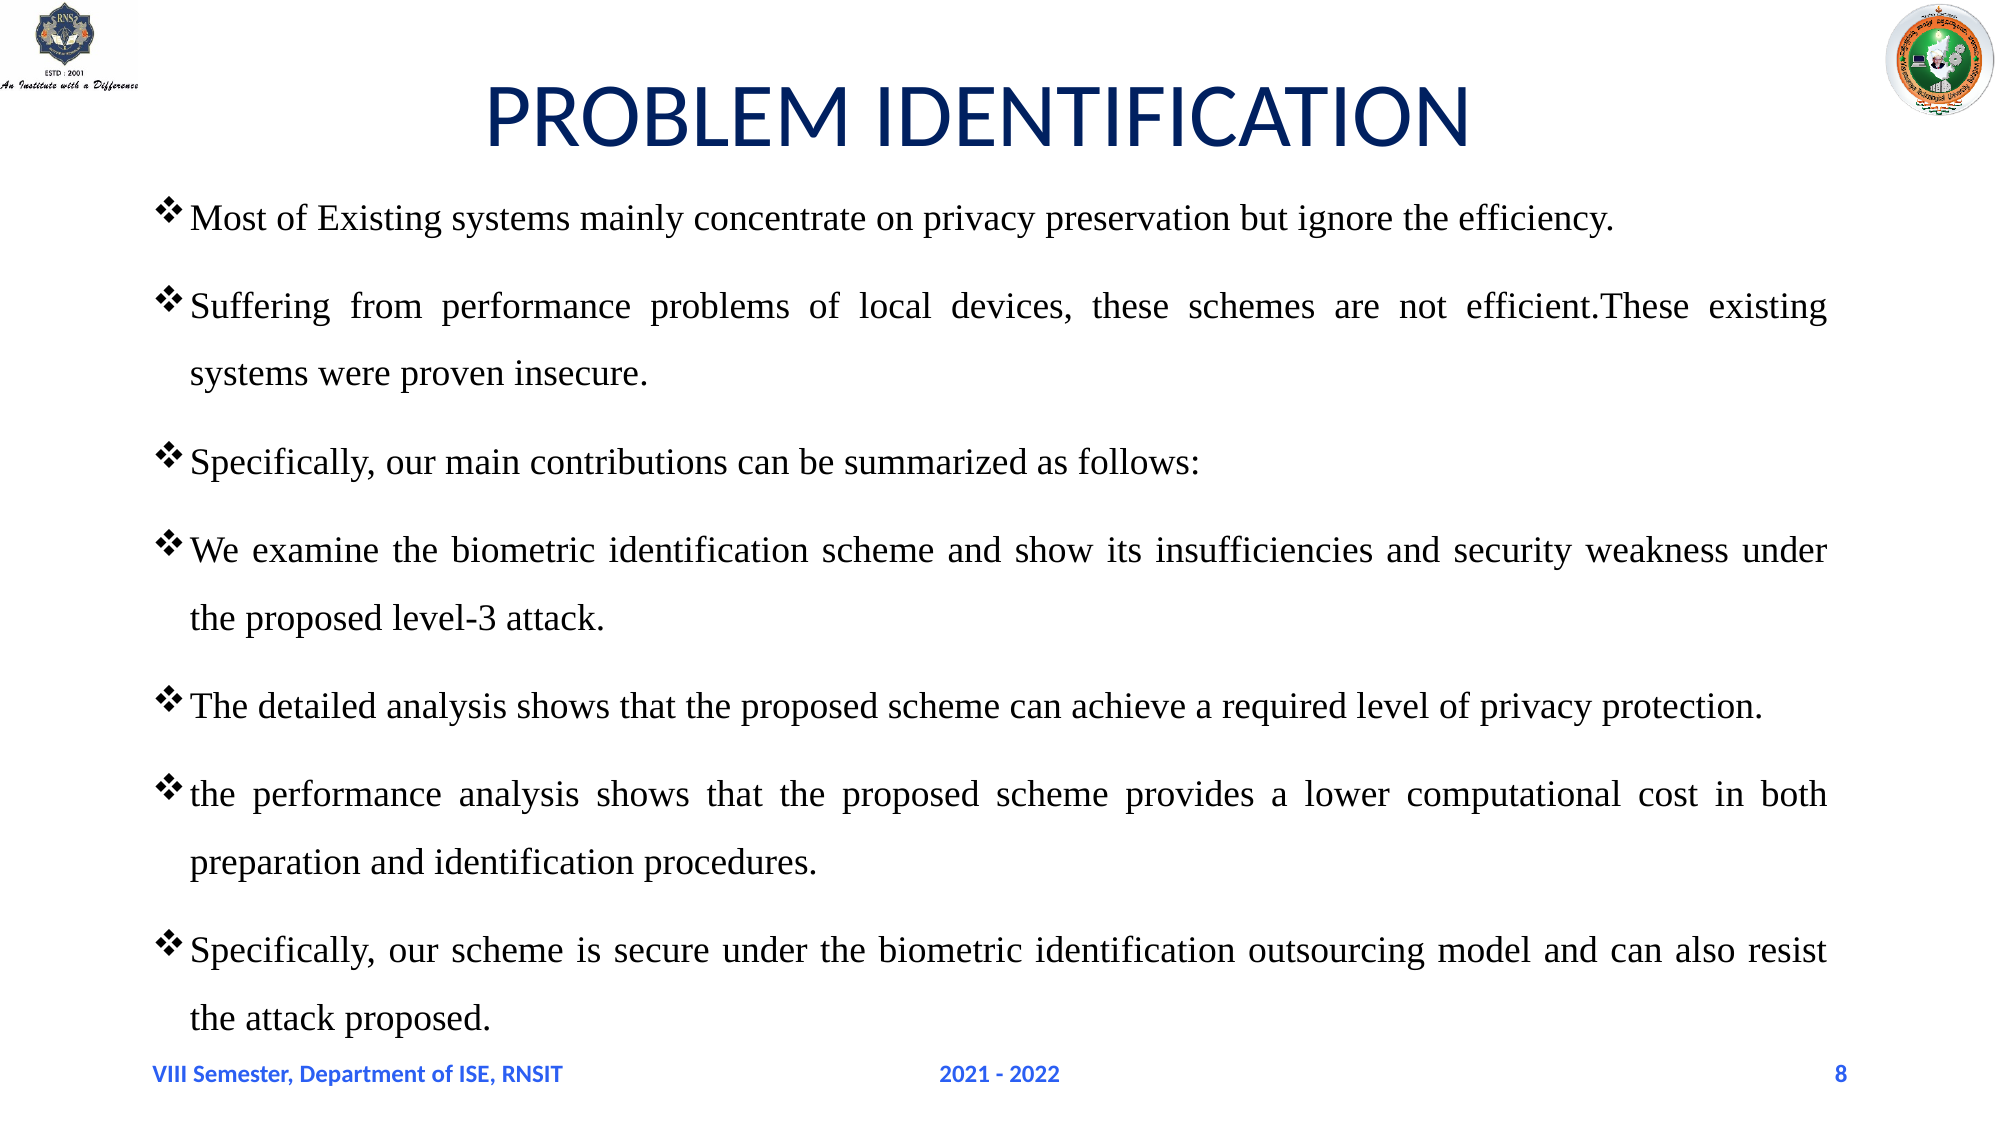

# PROBLEM IDENTIFICATION
Most of Existing systems mainly concentrate on privacy preservation but ignore the efficiency.
Suffering from performance problems of local devices, these schemes are not efficient.These existing systems were proven insecure.
Specifically, our main contributions can be summarized as follows:
We examine the biometric identification scheme and show its insufficiencies and security weakness under the proposed level-3 attack.
The detailed analysis shows that the proposed scheme can achieve a required level of privacy protection.
the performance analysis shows that the proposed scheme provides a lower computational cost in both preparation and identification procedures.
Specifically, our scheme is secure under the biometric identification outsourcing model and can also resist the attack proposed.

VIII Semester, Department of ISE, RNSIT
2021 - 2022
8